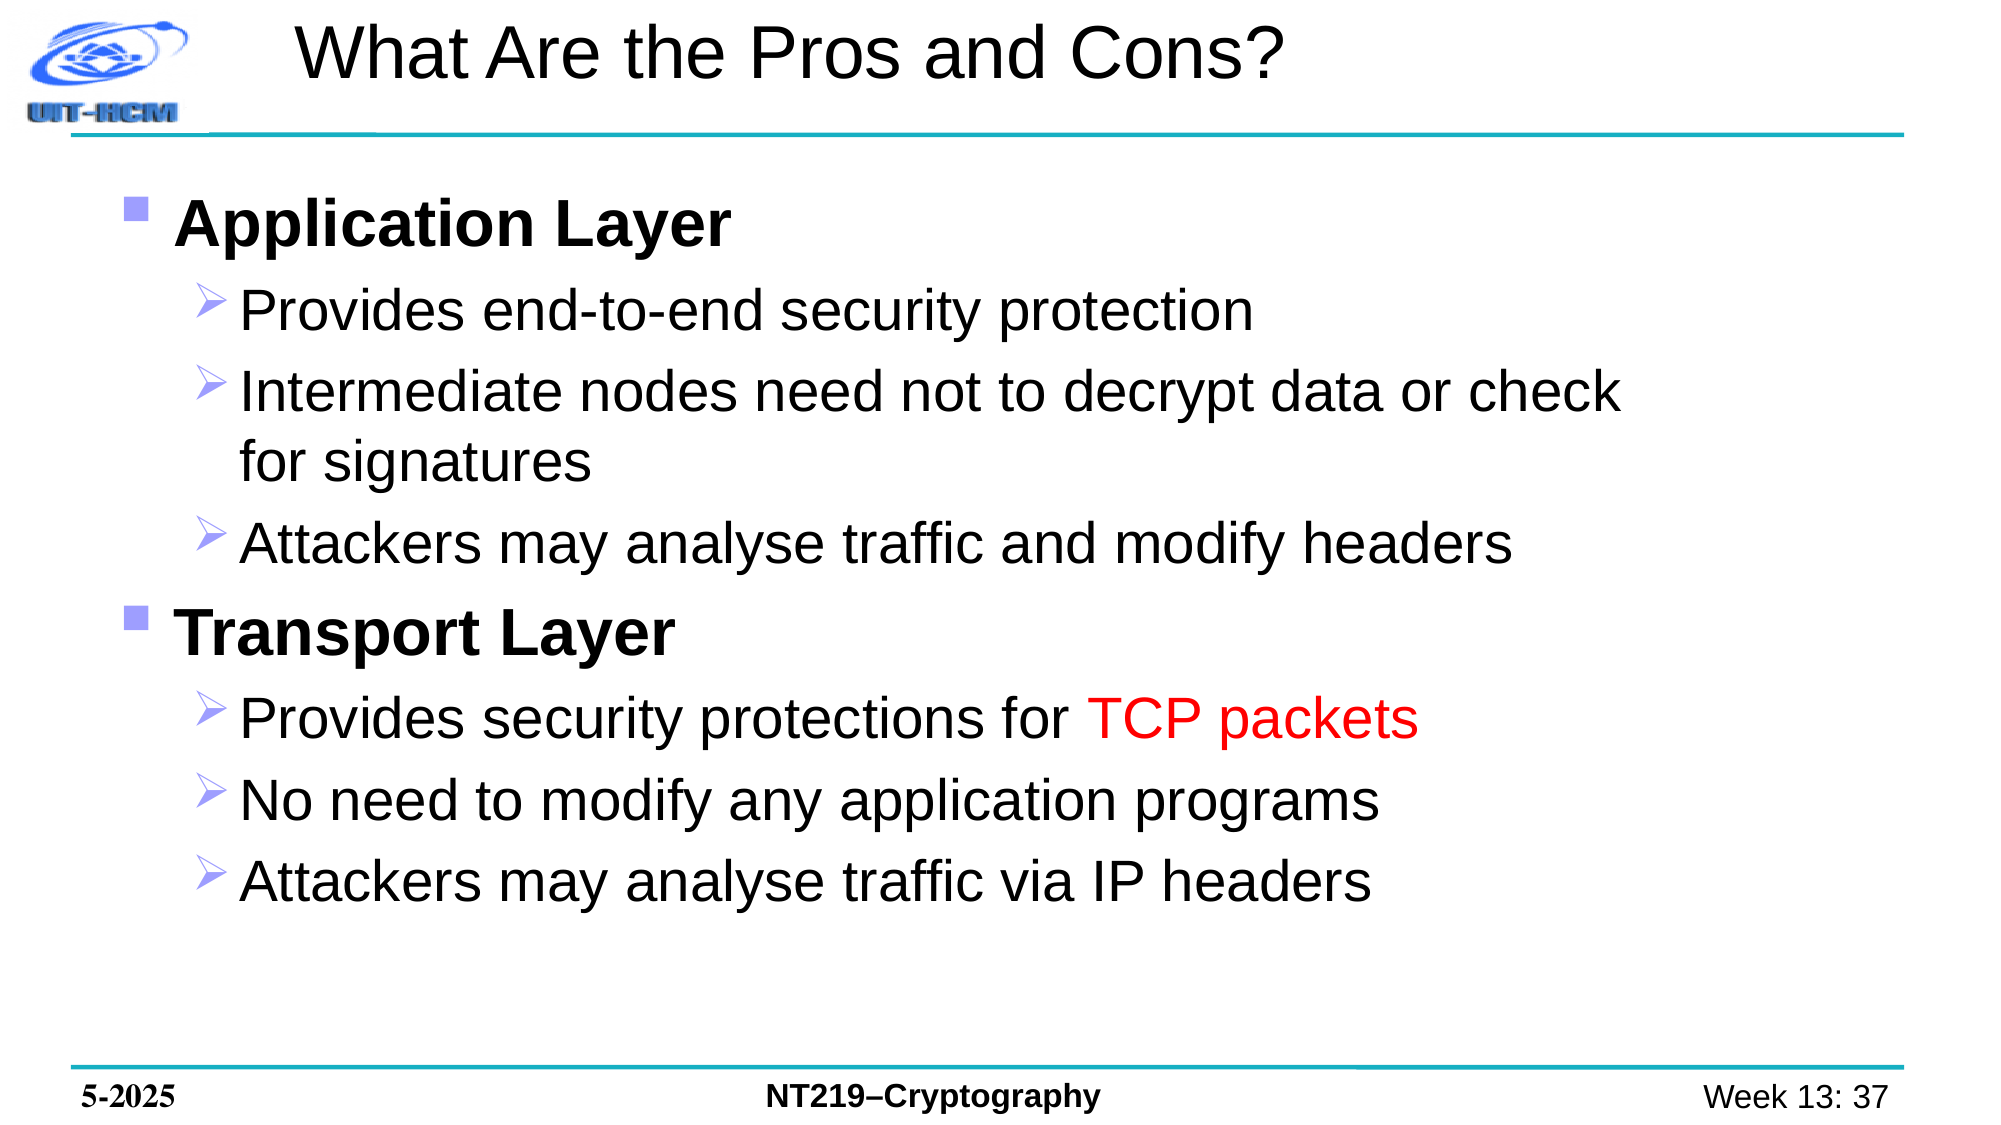

What Are the Pros and Cons?
Application Layer
Provides end-to-end security protection
Intermediate nodes need not to decrypt data or check for signatures
Attackers may analyse traffic and modify headers
Transport Layer
Provides security protections for TCP packets
No need to modify any application programs
Attackers may analyse traffic via IP headers